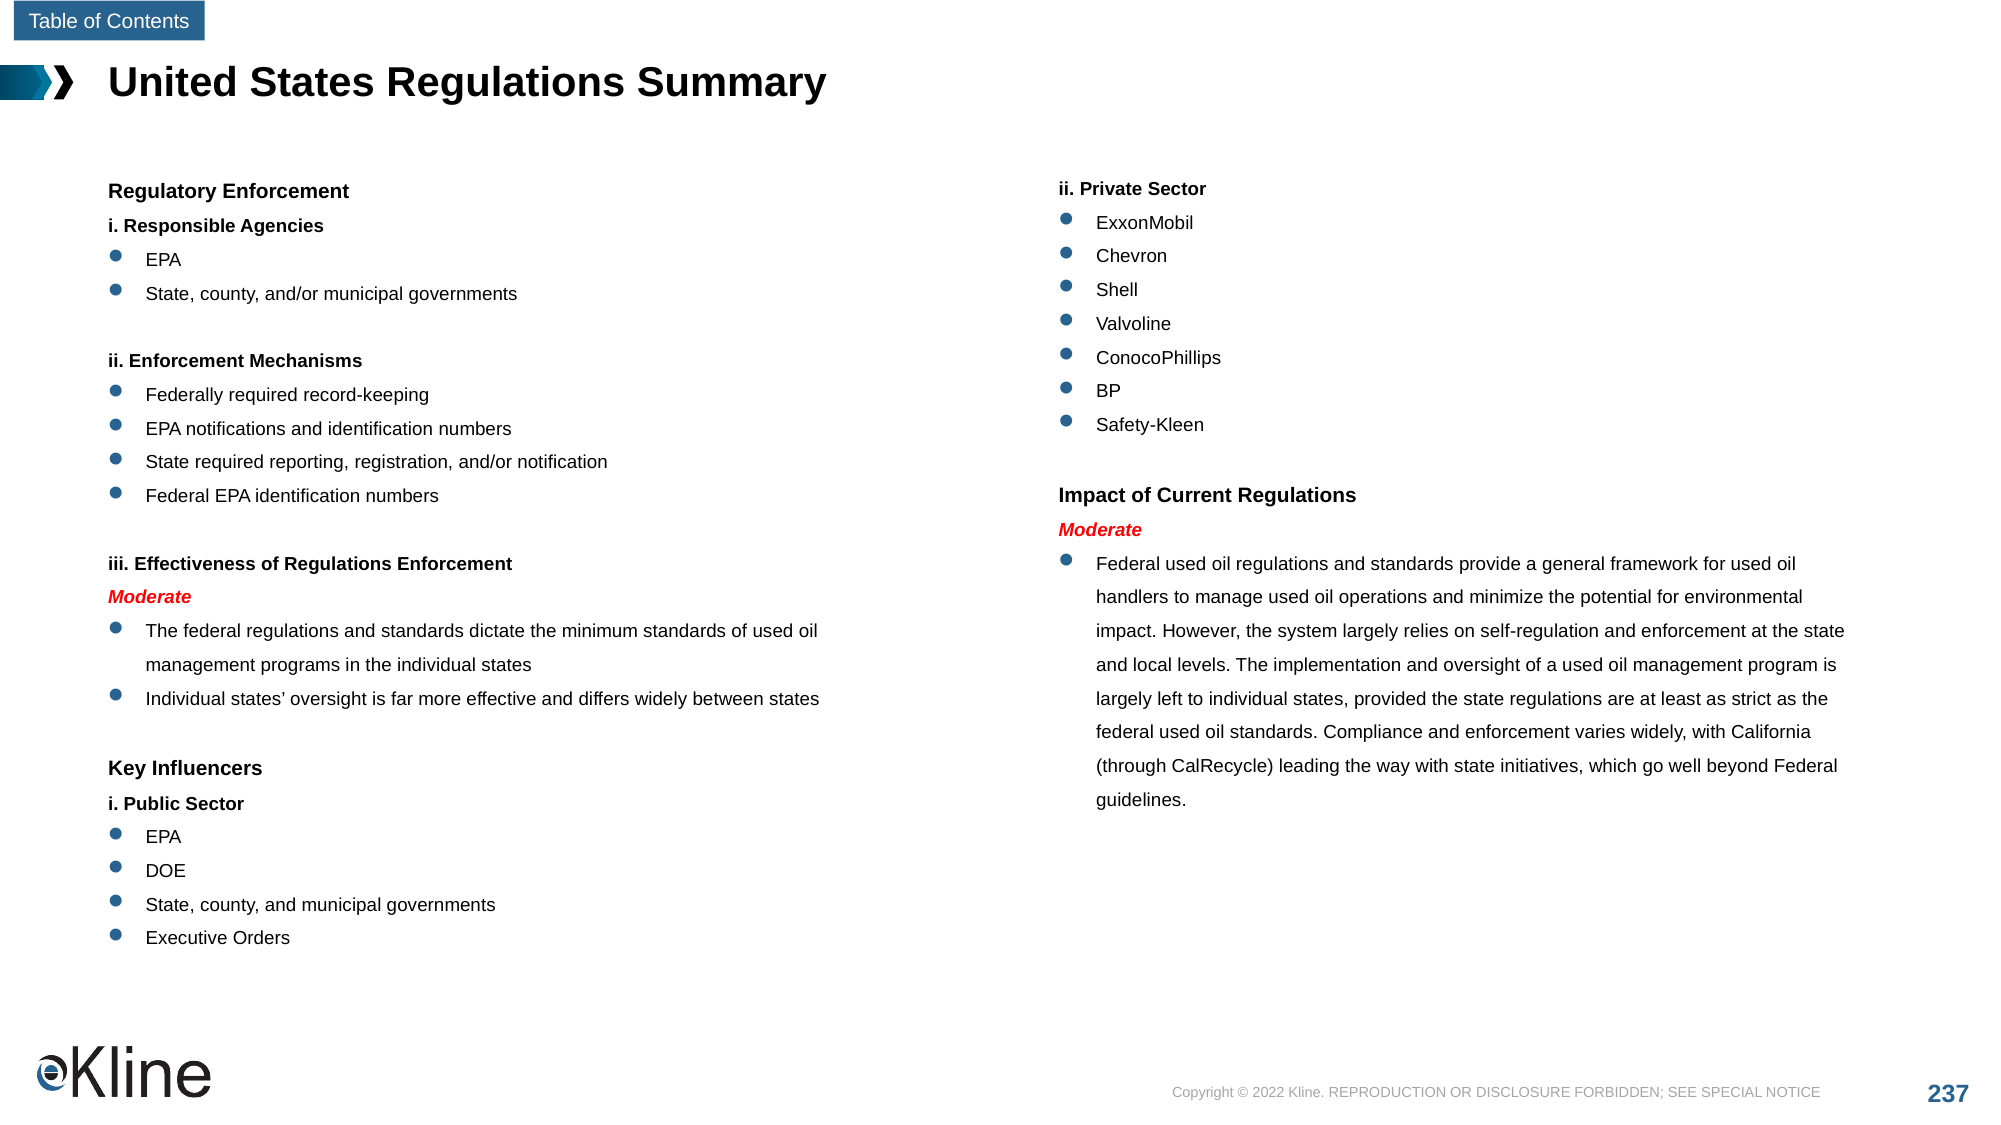

# United States Regulations Summary
Regulatory Enforcement
i. Responsible Agencies
EPA
State, county, and/or municipal governments

ii. Enforcement Mechanisms
Federally required record-keeping
EPA notifications and identification numbers
State required reporting, registration, and/or notification
Federal EPA identification numbers

iii. Effectiveness of Regulations Enforcement
Moderate
The federal regulations and standards dictate the minimum standards of used oil management programs in the individual states
Individual states’ oversight is far more effective and differs widely between states

Key Influencers
i. Public Sector
EPA
DOE
State, county, and municipal governments
Executive Orders
ii. Private Sector
ExxonMobil
Chevron
Shell
Valvoline
ConocoPhillips
BP
Safety-Kleen

Impact of Current Regulations
Moderate
Federal used oil regulations and standards provide a general framework for used oil handlers to manage used oil operations and minimize the potential for environmental impact. However, the system largely relies on self-regulation and enforcement at the state and local levels. The implementation and oversight of a used oil management program is largely left to individual states, provided the state regulations are at least as strict as the federal used oil standards. Compliance and enforcement varies widely, with California (through CalRecycle) leading the way with state initiatives, which go well beyond Federal guidelines.